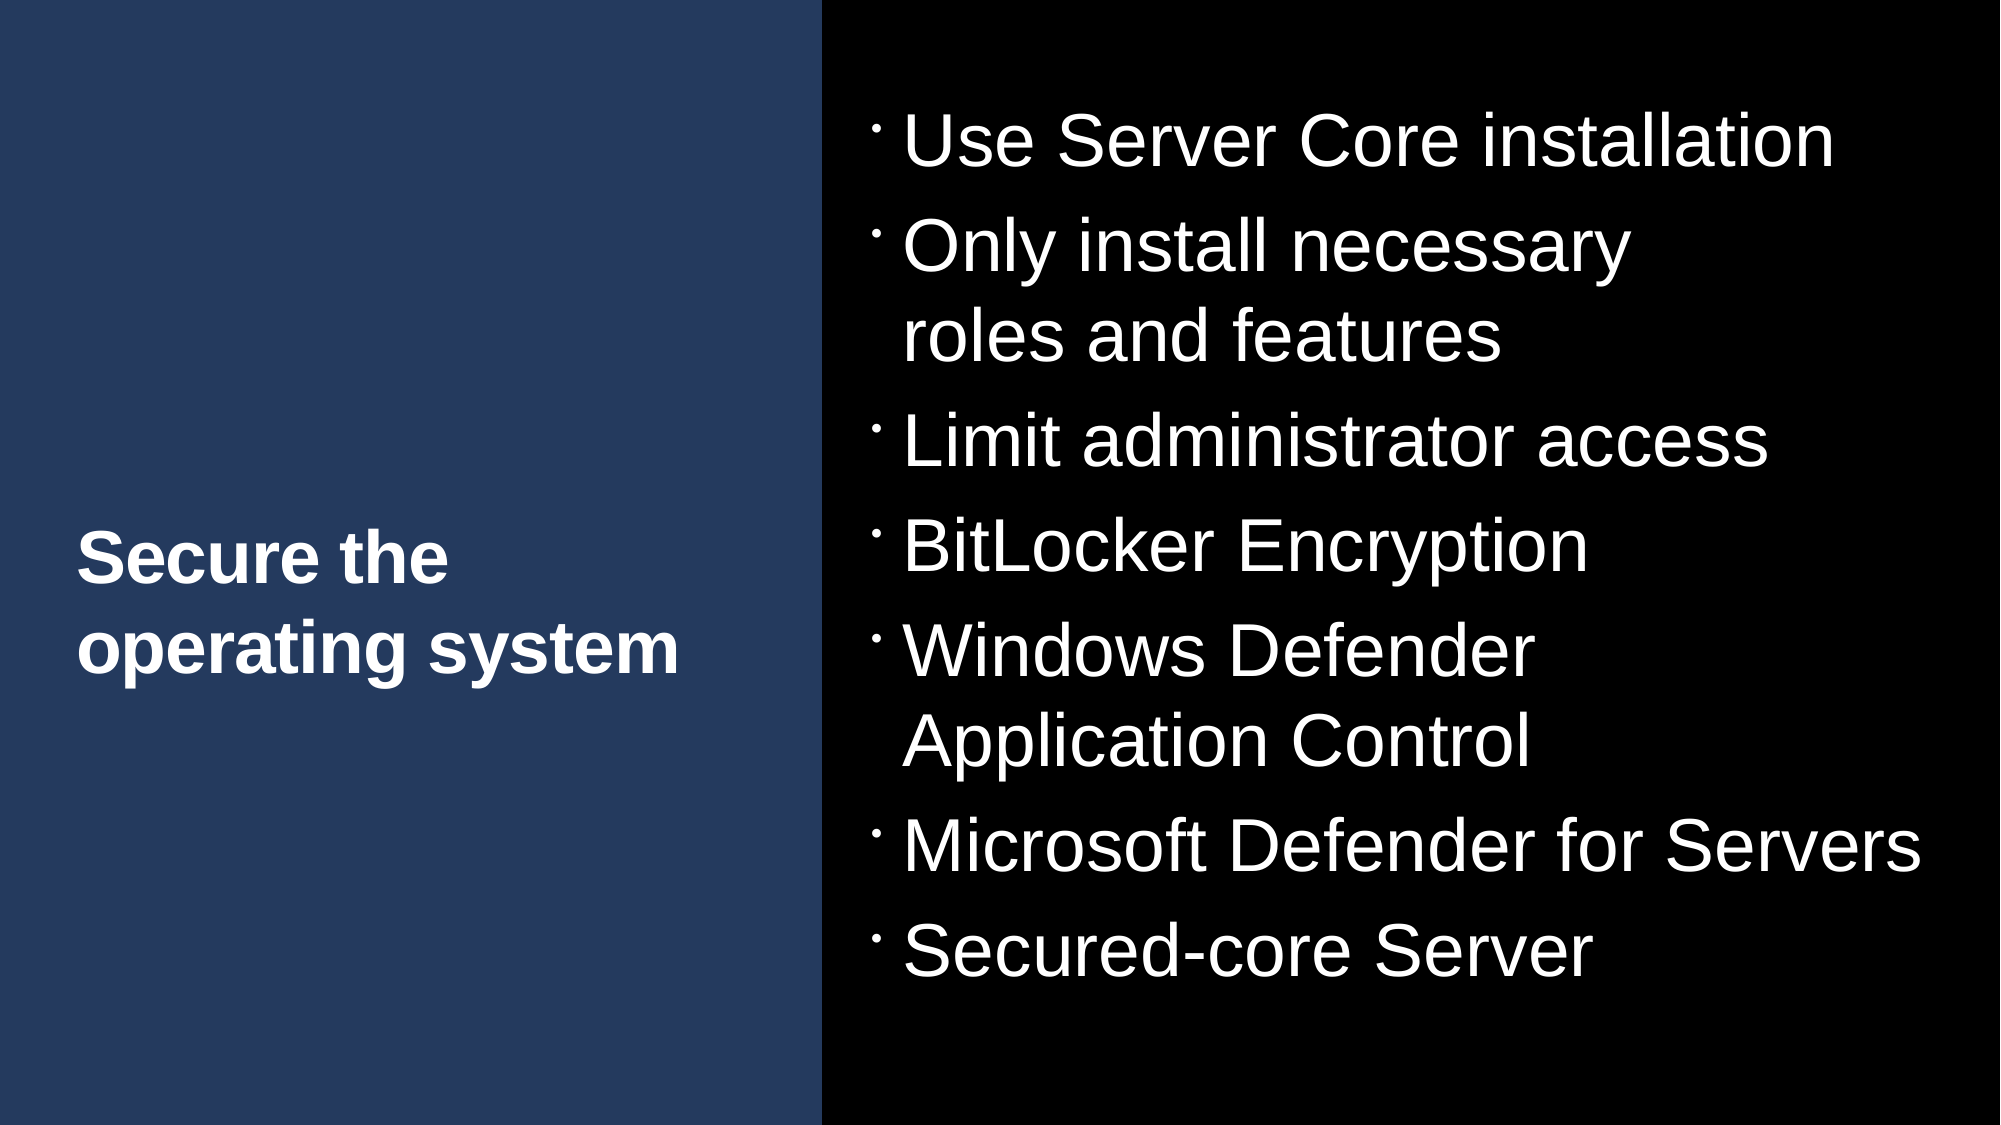

Use Server Core installation
Only install necessary
roles and features
Limit administrator access
BitLocker Encryption
Windows Defender
Application Control
Microsoft Defender for Servers
Secured-core Server
# Secure the operating system